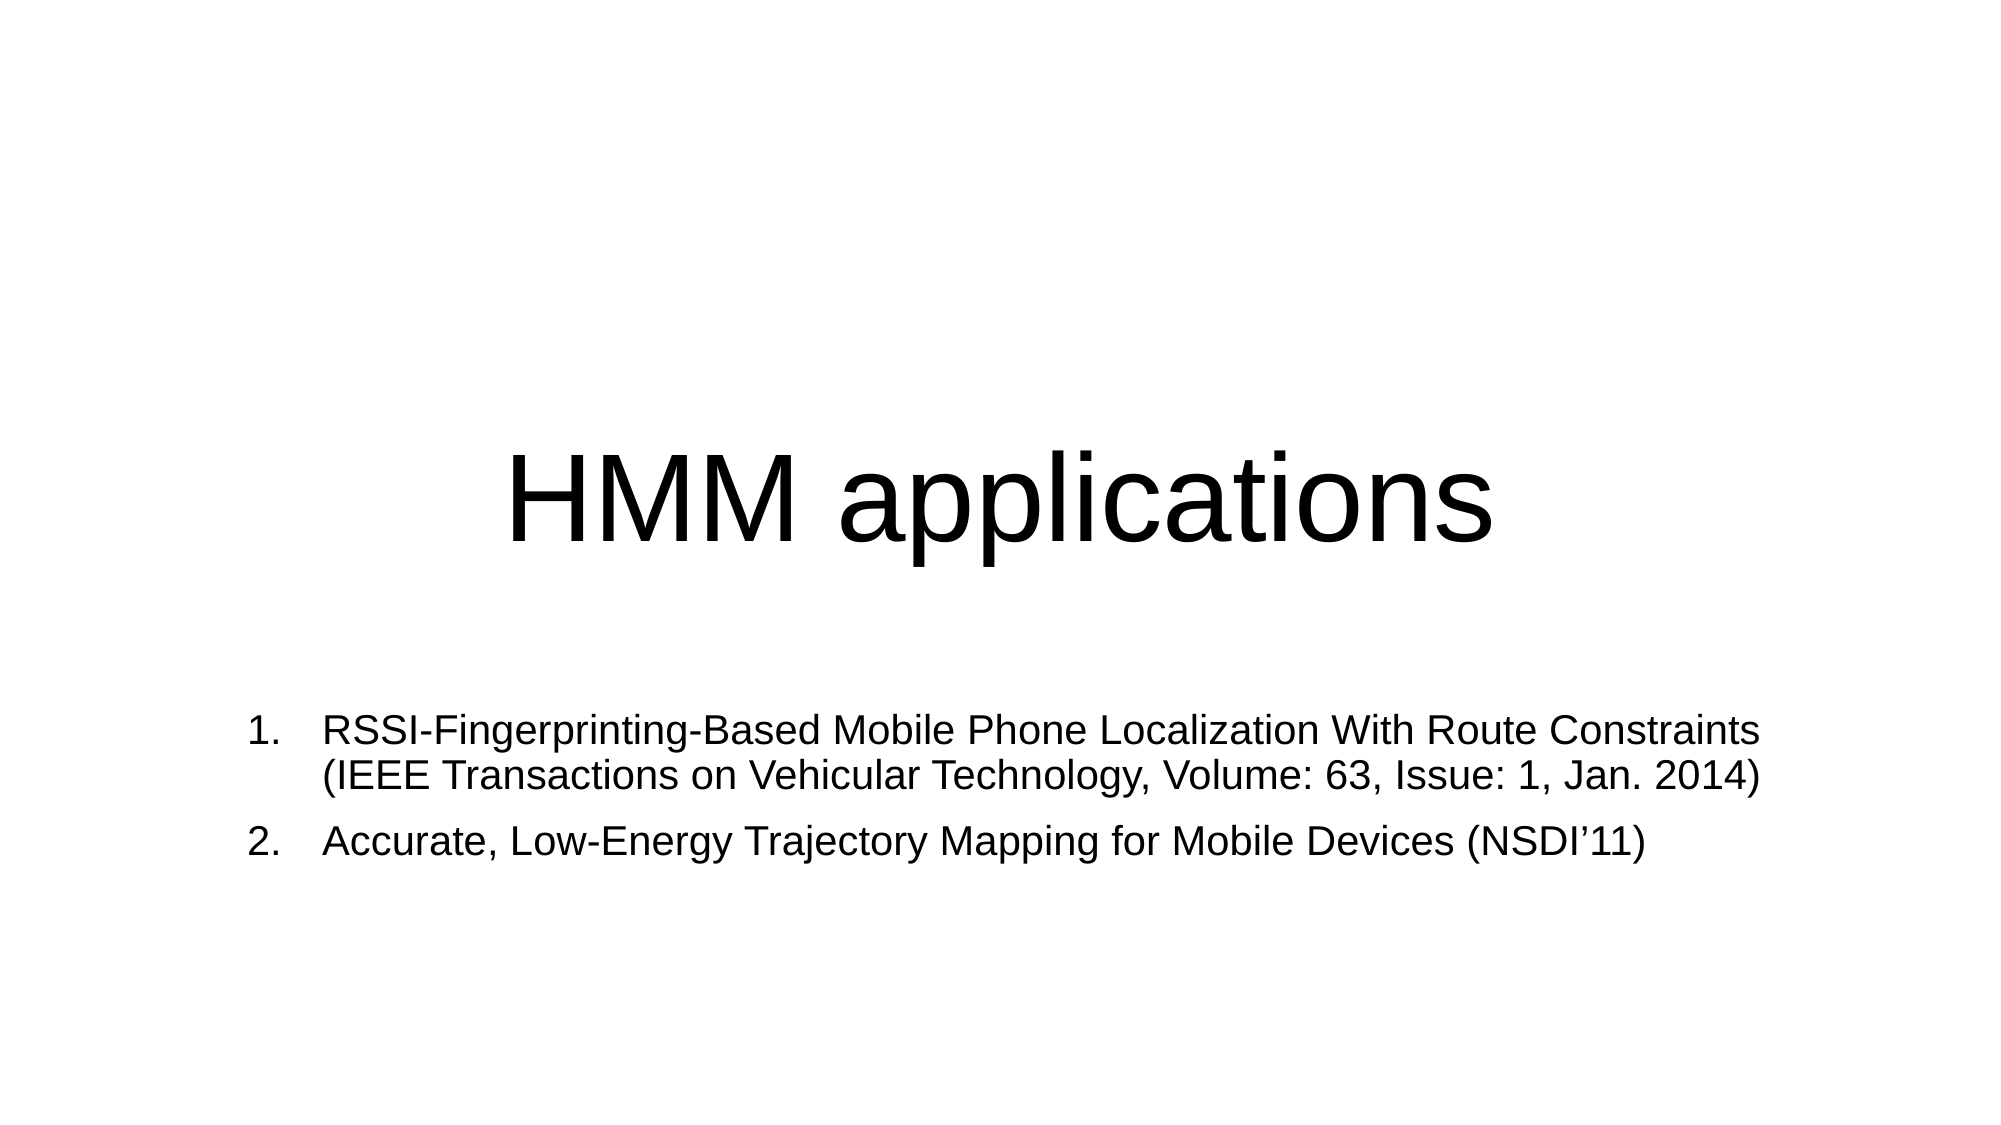

# HMM applications
RSSI-Fingerprinting-Based Mobile Phone Localization With Route Constraints (IEEE Transactions on Vehicular Technology, Volume: 63, Issue: 1, Jan. 2014)
Accurate, Low-Energy Trajectory Mapping for Mobile Devices (NSDI’11)